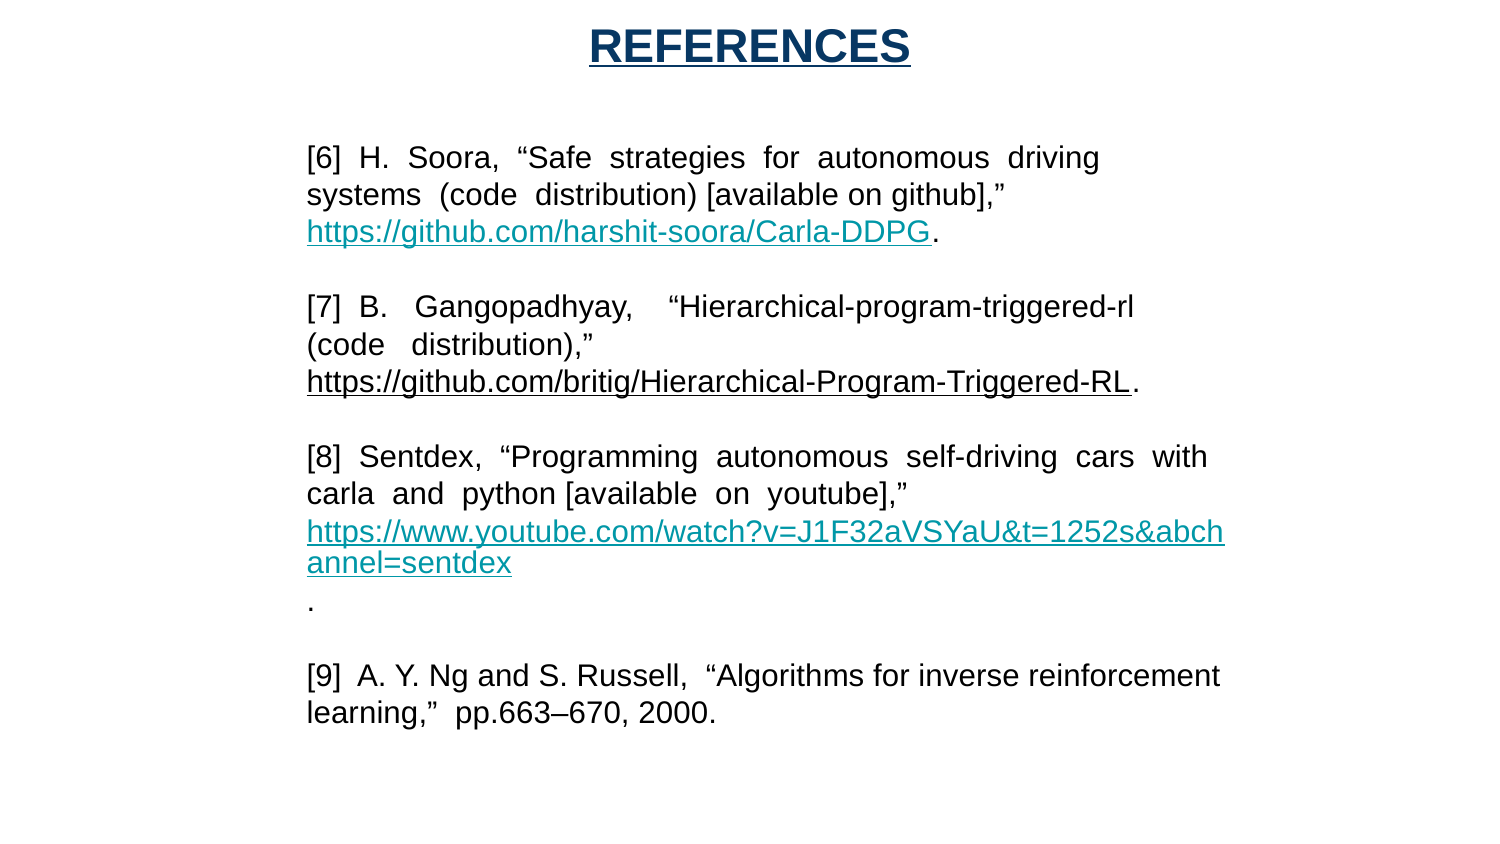

REFERENCES
[6]  H.  Soora,  “Safe  strategies  for  autonomous  driving  systems  (code  distribution) [available on github],”  https://github.com/harshit-soora/Carla-DDPG.

[7]  B.   Gangopadhyay,    “Hierarchical-program-triggered-rl   (code   distribution),”
https://github.com/britig/Hierarchical-Program-Triggered-RL.

[8]  Sentdex,  “Programming  autonomous  self-driving  cars  with  carla  and  python [available  on  youtube],”  https://www.youtube.com/watch?v=J1F32aVSYaU&t=1252s&abchannel=sentdex.

[9]  A. Y. Ng and S. Russell,  “Algorithms for inverse reinforcement learning,”  pp.663–670, 2000.